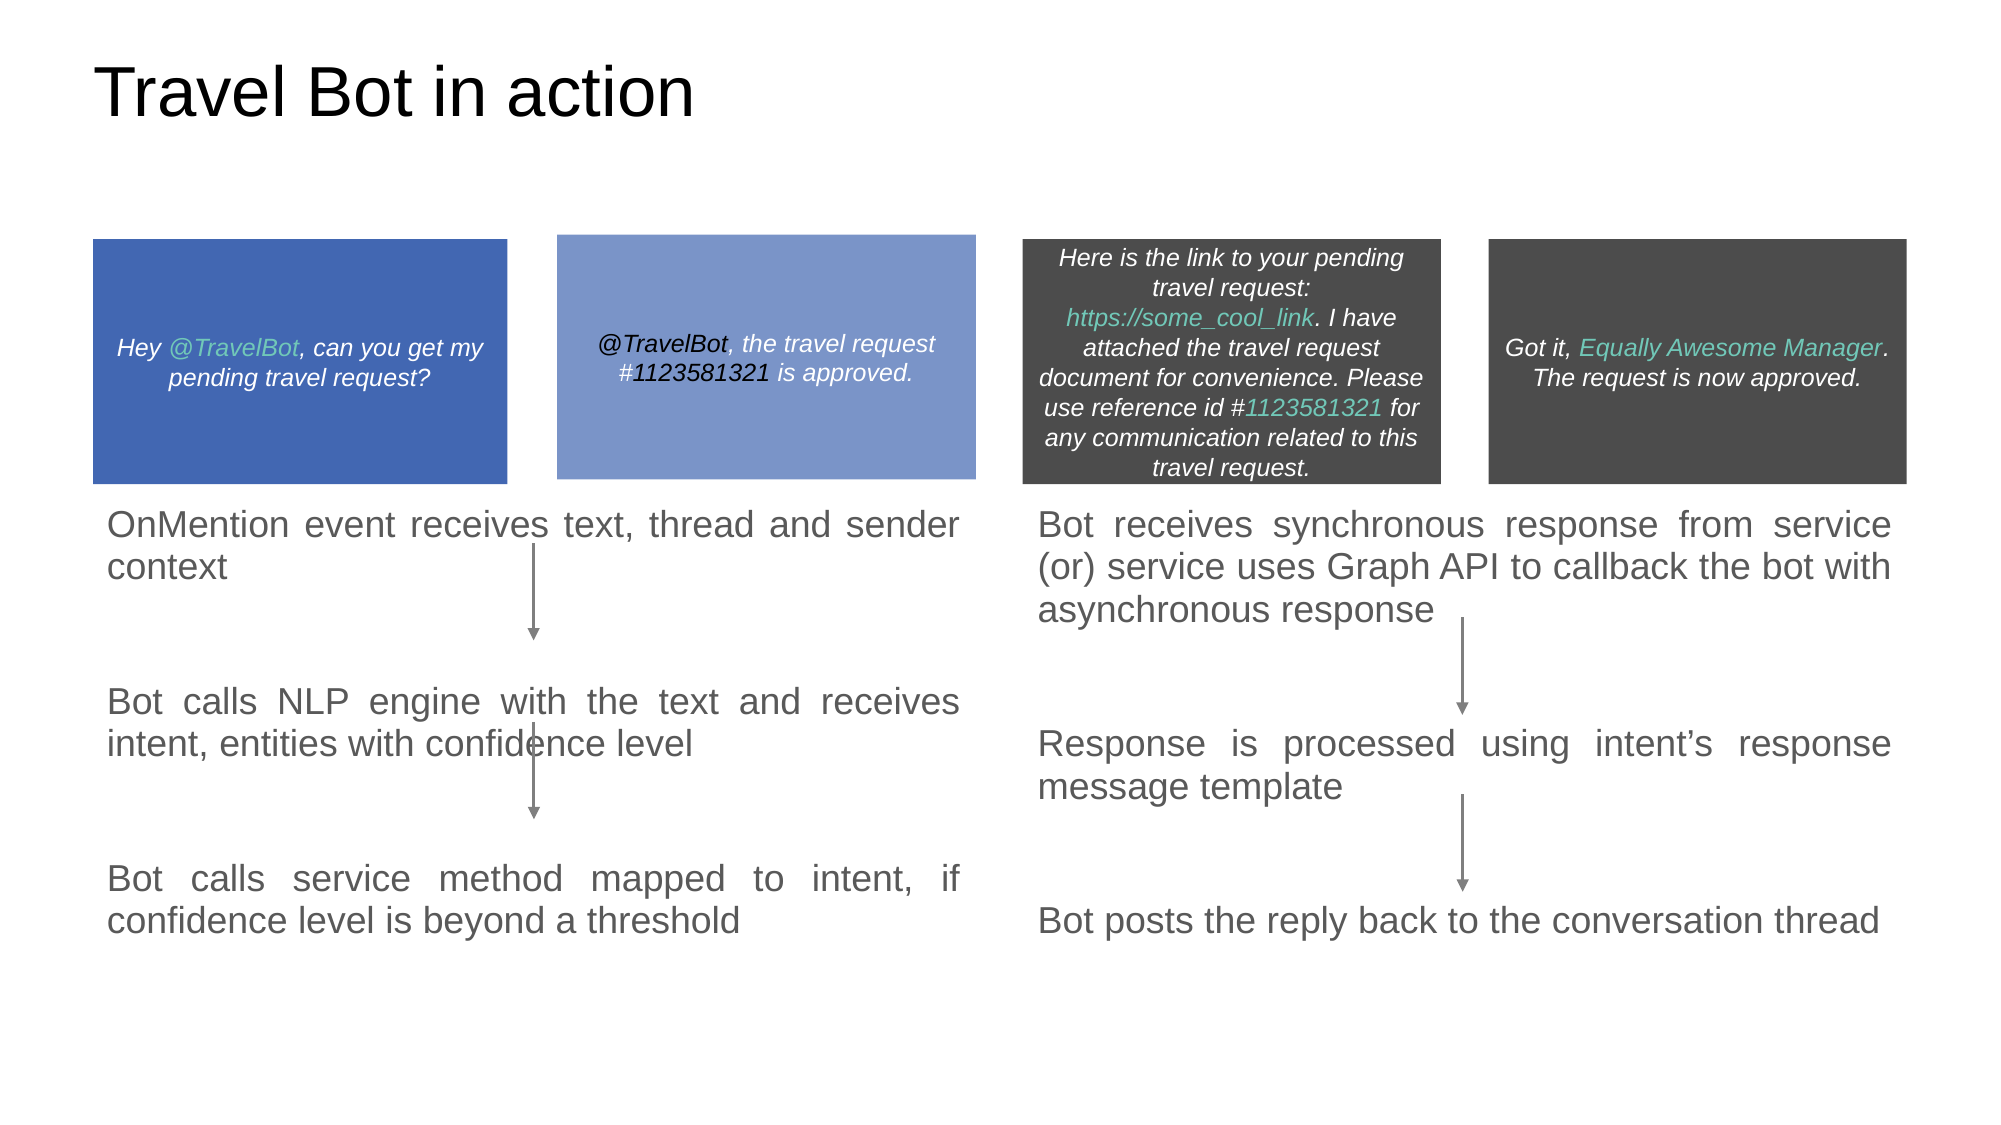

# Travel Bot in action

@TravelBot, the travel request #1123581321 is approved.
Hey @TravelBot, can you get my pending travel request?
Here is the link to your pending travel request: https://some_cool_link. I have attached the travel request document for convenience. Please use reference id #1123581321 for any communication related to this travel request.
Got it, Equally Awesome Manager. The request is now approved.
OnMention event receives text, thread and sender context

Bot calls NLP engine with the text and receives intent, entities with confidence level

Bot calls service method mapped to intent, if confidence level is beyond a threshold
Bot receives synchronous response from service (or) service uses Graph API to callback the bot with asynchronous response

Response is processed using intent’s response message template

Bot posts the reply back to the conversation thread